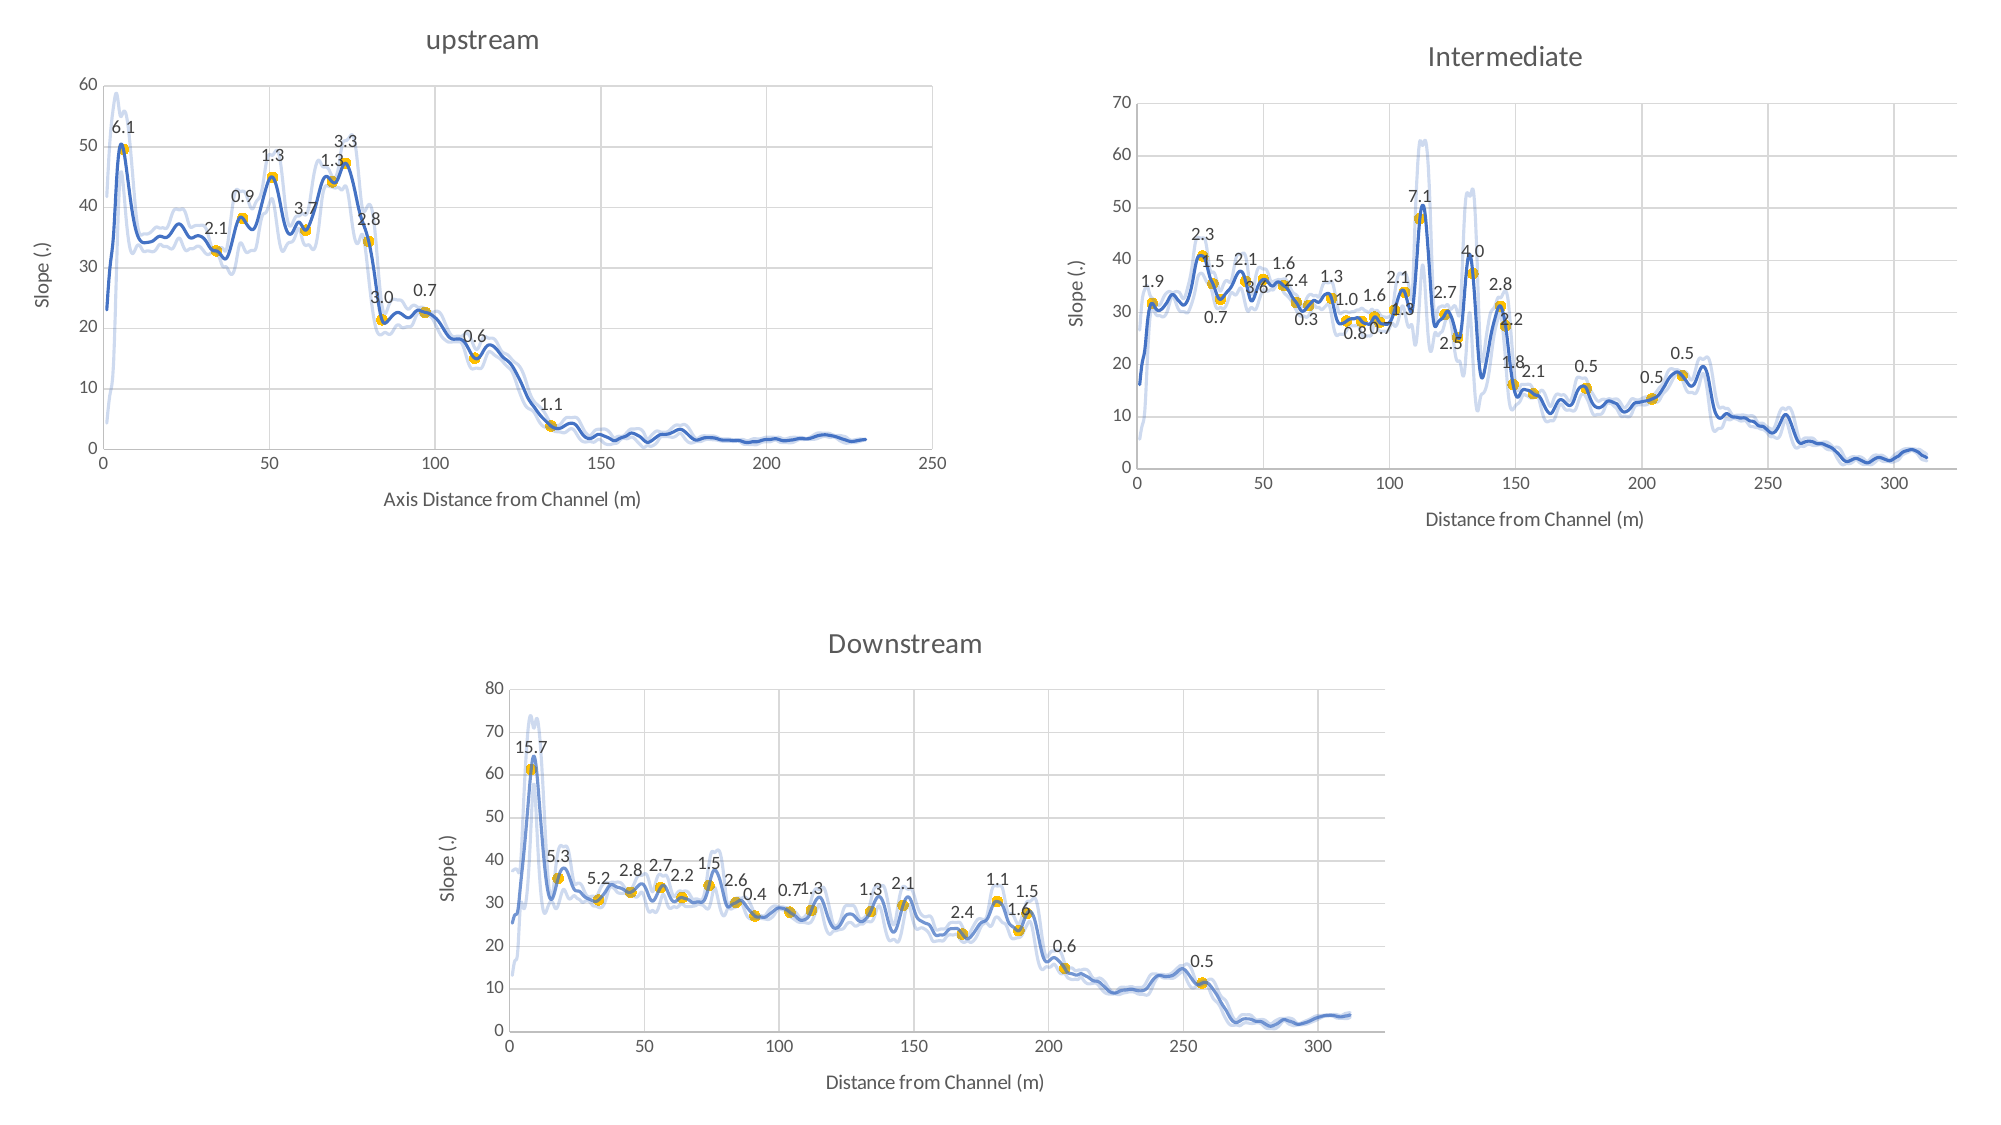

### Chart: upstream

| Category | 5 moving average | lower stddev | upper stdev | elevation of bed |
|---|---|---|---|---|

### Chart: Intermediate

| Category | 5 moving average | lower stddev | upper stdev | elevation of bed |
|---|---|---|---|---|

### Chart: Downstream

| Category | 5 moving average | lower stddev | upper stdev | elevation of bed |
|---|---|---|---|---|